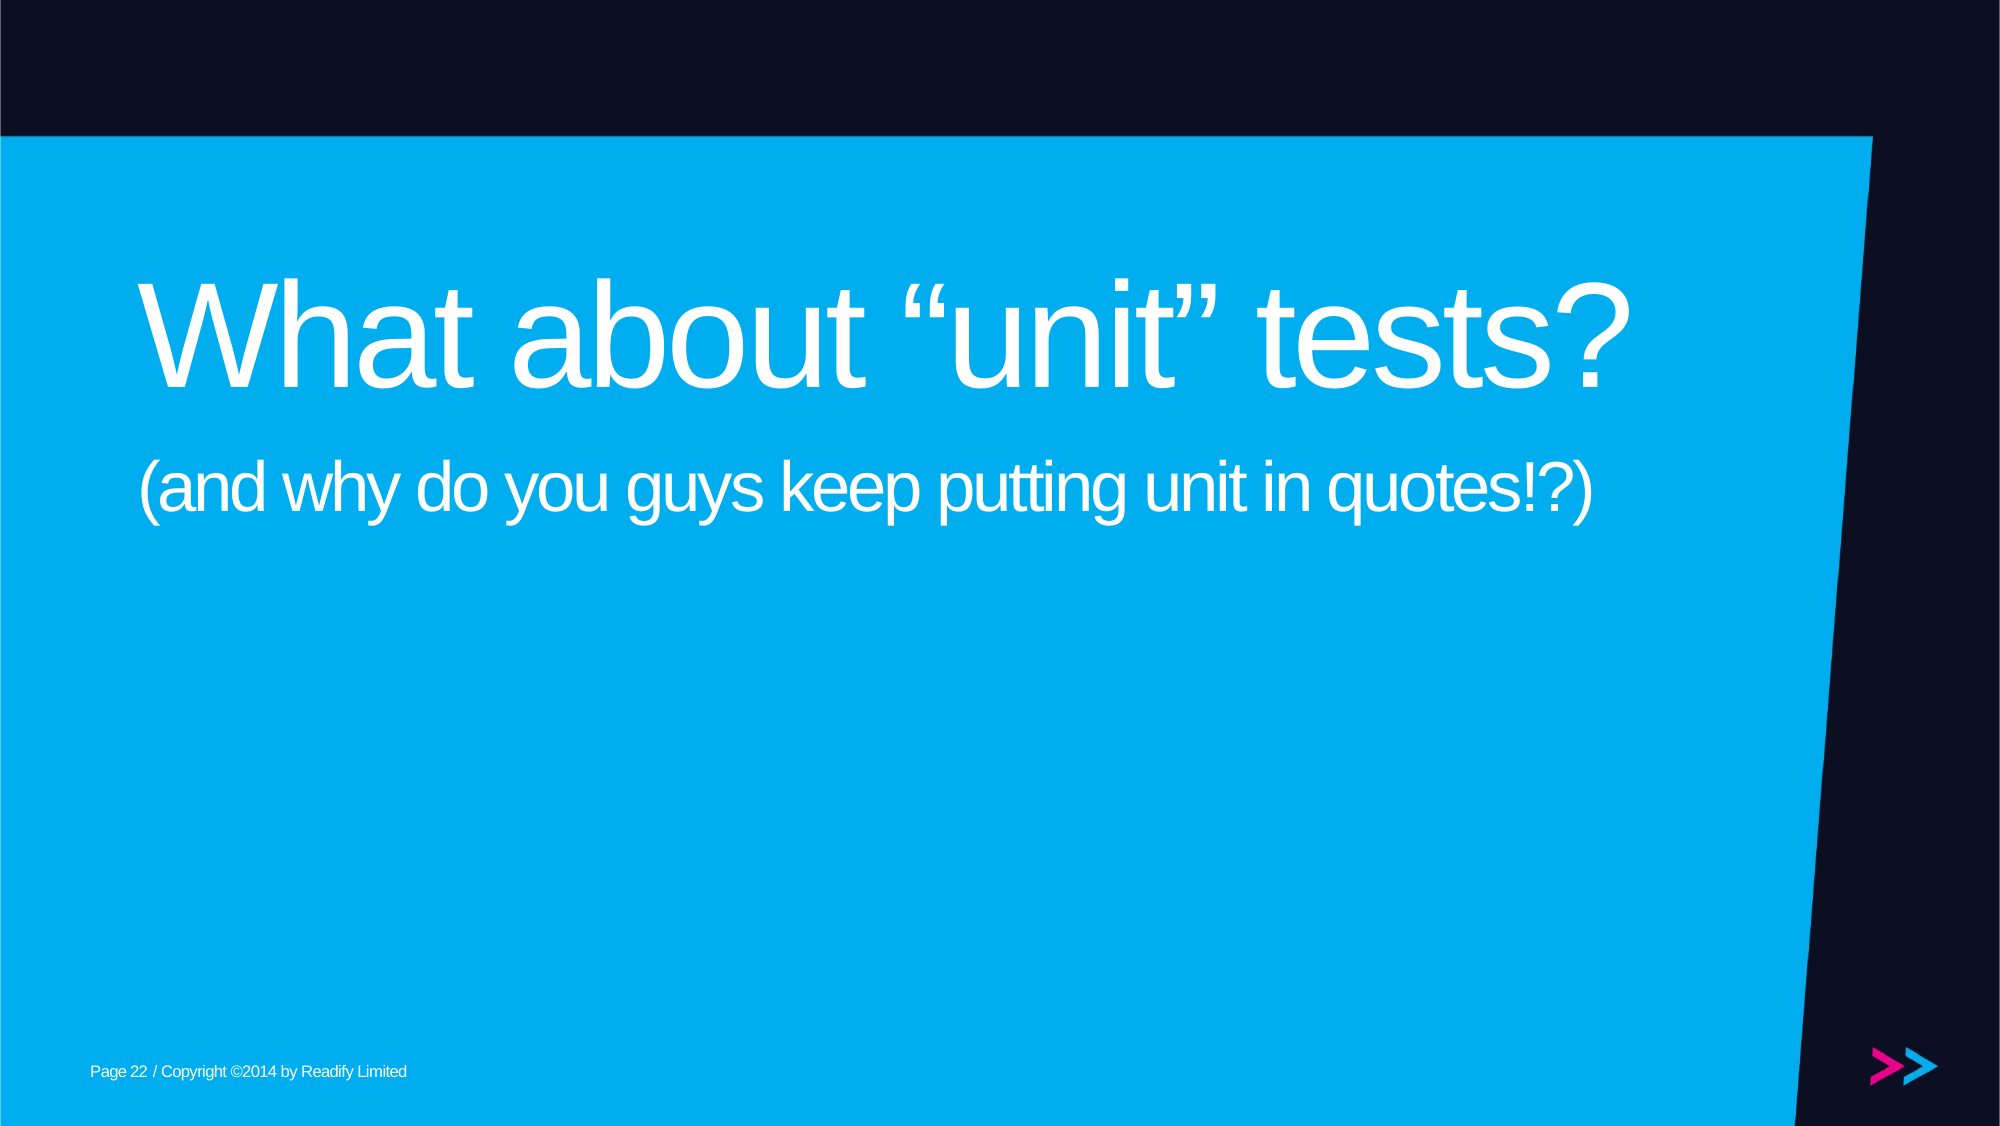

# What about “unit” tests?
(and why do you guys keep putting unit in quotes!?)
22
/ Copyright ©2014 by Readify Limited